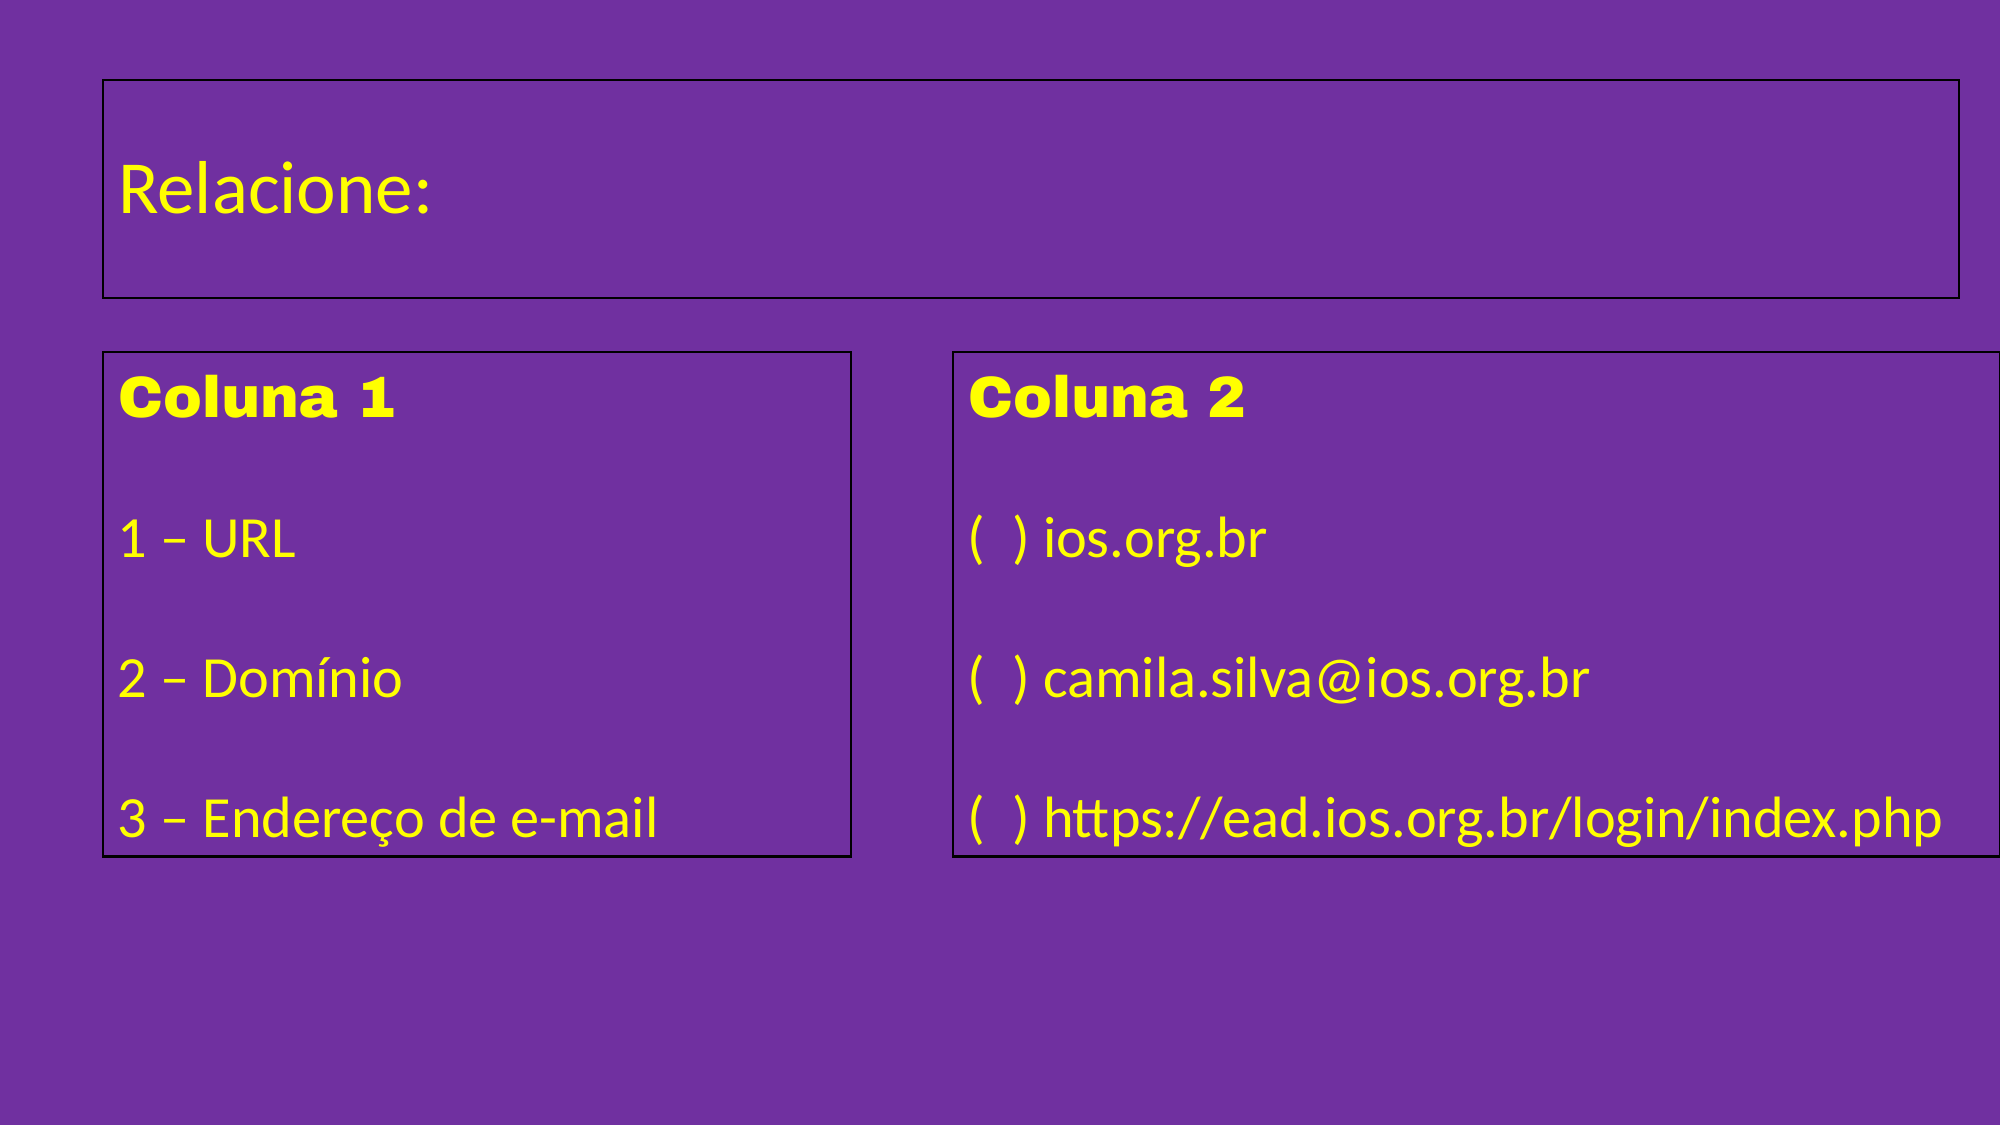

# Relacione:
Coluna 1

1 – URL

2 – Domínio

3 – Endereço de e-mail
Coluna 2

(  ) ios.org.br

(  ) camila.silva@ios.org.br

(  ) https://ead.ios.org.br/login/index.php